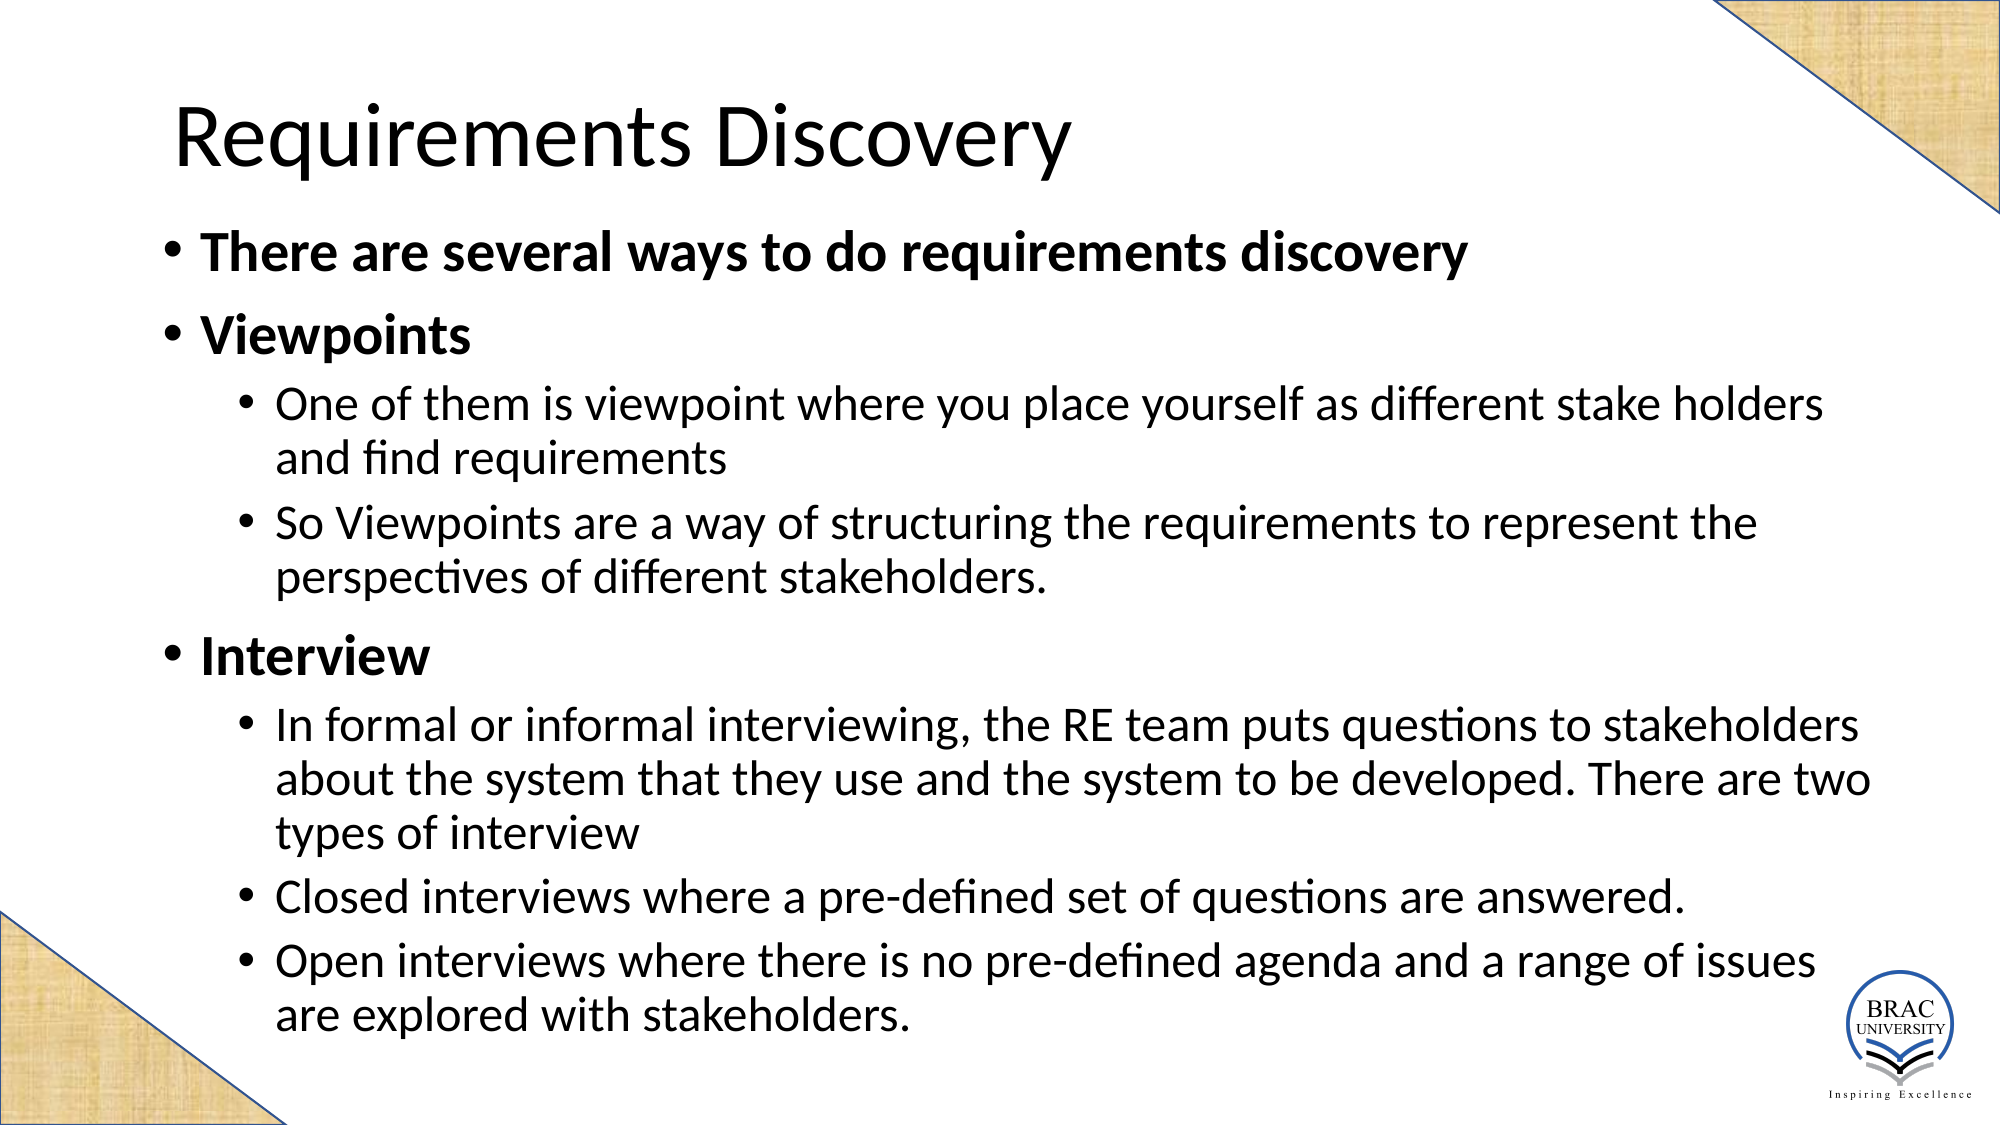

# Requirements Discovery
There are several ways to do requirements discovery
Viewpoints
One of them is viewpoint where you place yourself as different stake holders and find requirements
So Viewpoints are a way of structuring the requirements to represent the perspectives of different stakeholders.
Interview
In formal or informal interviewing, the RE team puts questions to stakeholders about the system that they use and the system to be developed. There are two types of interview
Closed interviews where a pre-defined set of questions are answered.
Open interviews where there is no pre-defined agenda and a range of issues are explored with stakeholders.